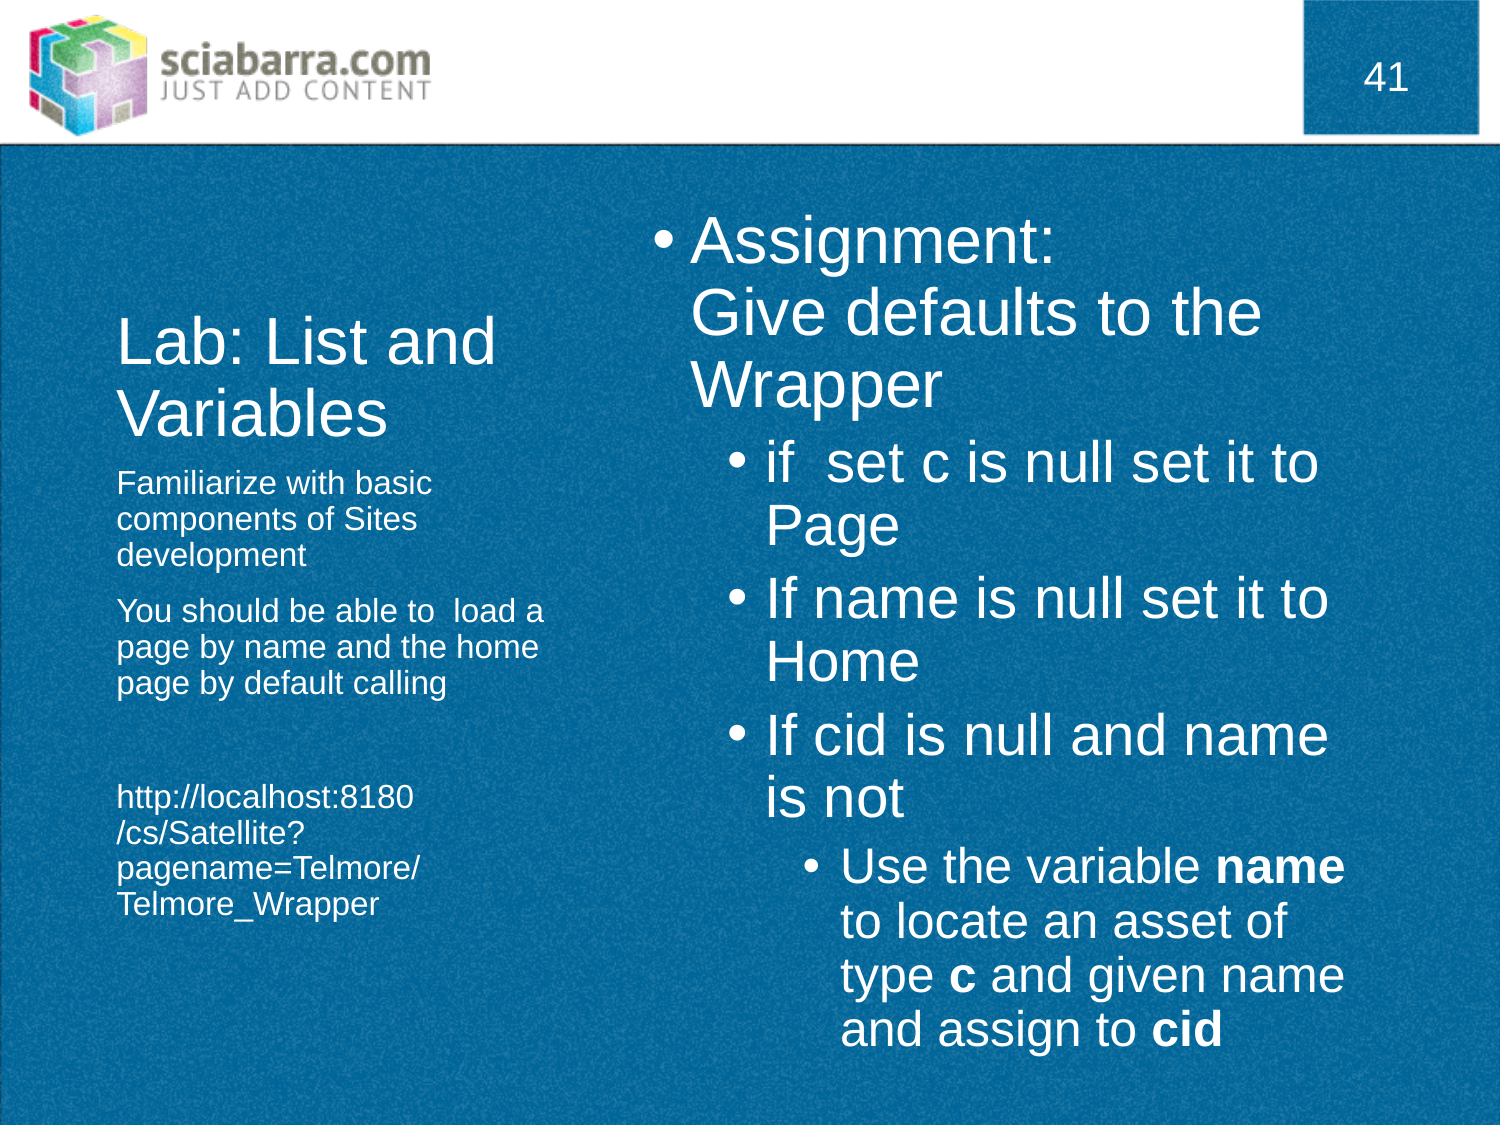

41
# Lab: List and Variables
Assignment:
Give defaults to the Wrapper
if  set c is null set it to Page
If name is null set it to Home
If cid is null and name is not
Use the variable name to locate an asset of type c and given name and assign to cid

Familiarize with basic components of Sites development
You should be able to  load a page by name and the home page by default calling

http://localhost:8180
/cs/Satellite?pagename=Telmore/Telmore_Wrapper